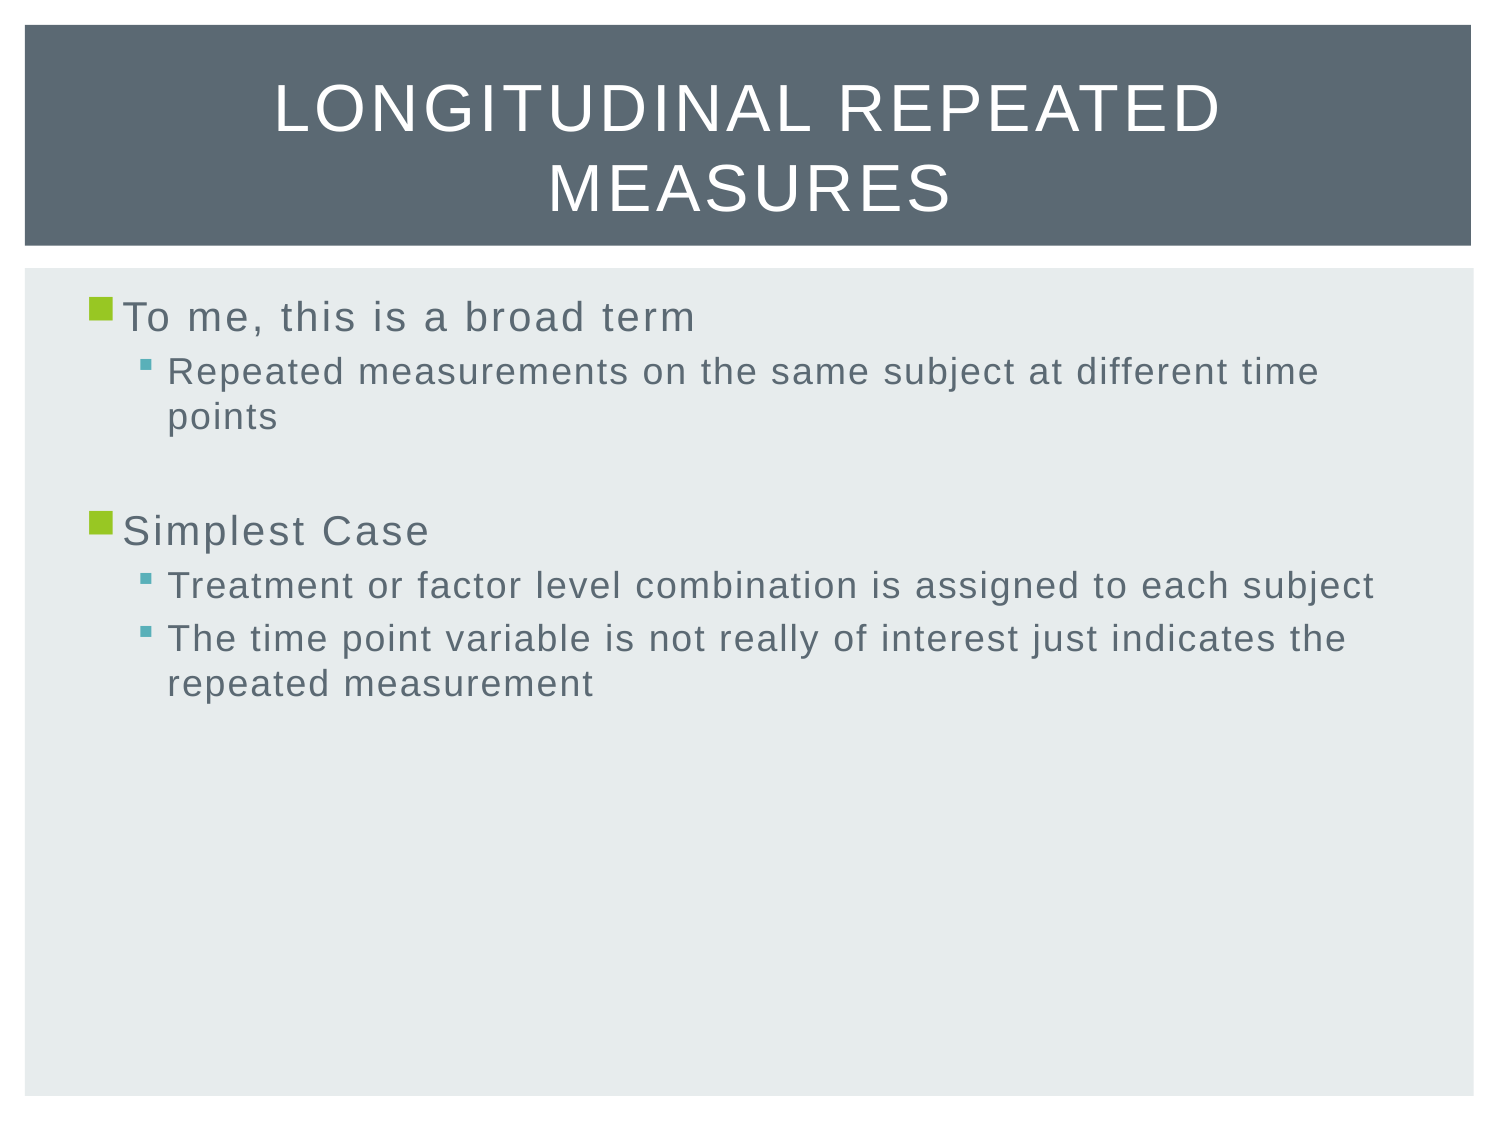

# Longitudinal Repeated measures
To me, this is a broad term
Repeated measurements on the same subject at different time points

Simplest Case
Treatment or factor level combination is assigned to each subject
The time point variable is not really of interest just indicates the repeated measurement